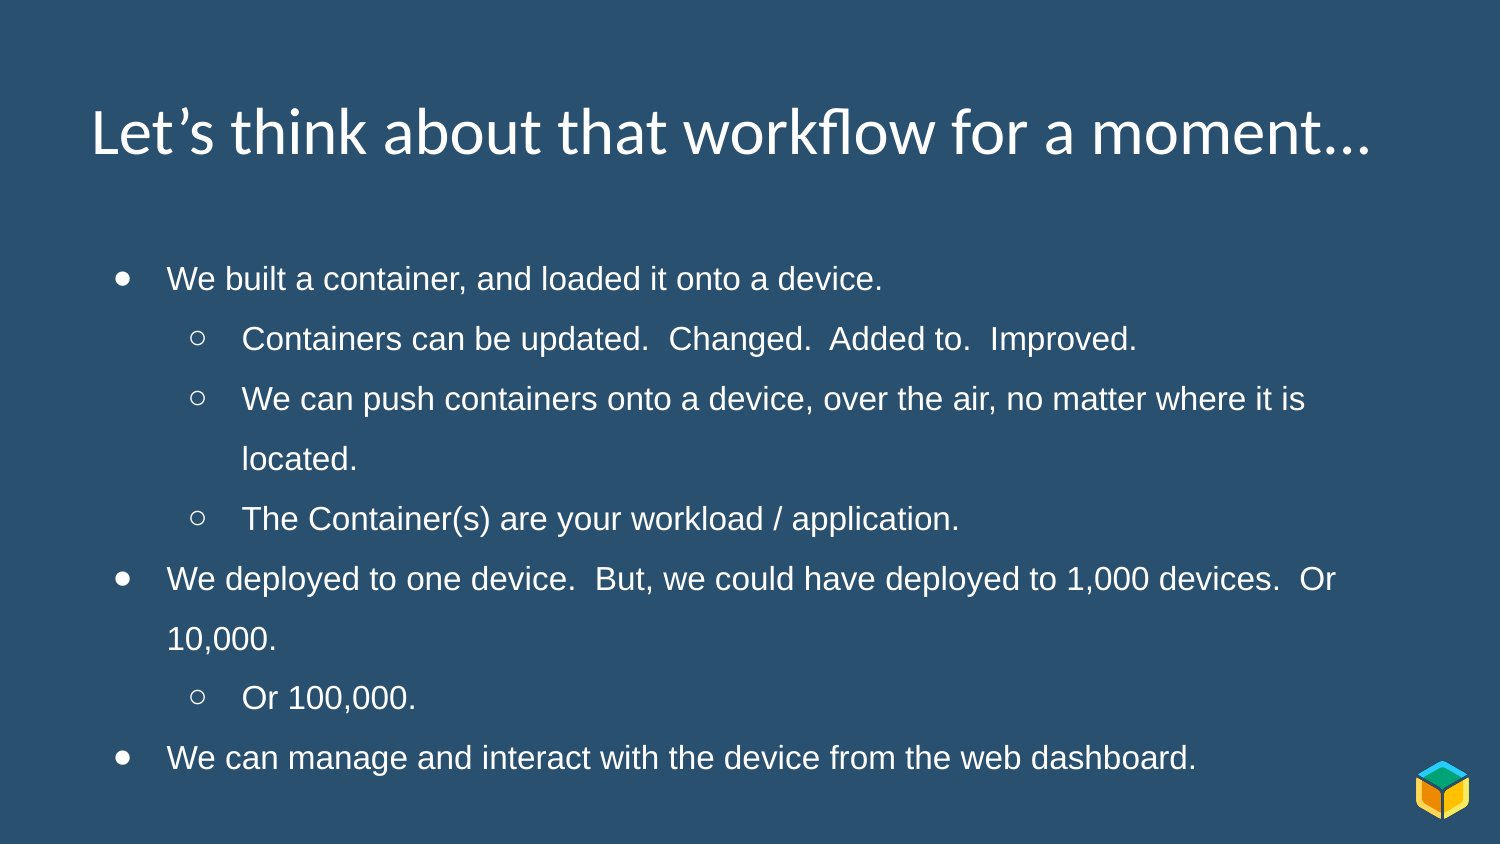

Let’s think about that workflow for a moment...
We built a container, and loaded it onto a device.
Containers can be updated.  Changed.  Added to.  Improved.
We can push containers onto a device, over the air, no matter where it is located.
The Container(s) are your workload / application.
We deployed to one device.  But, we could have deployed to 1,000 devices.  Or 10,000.
Or 100,000.
We can manage and interact with the device from the web dashboard.